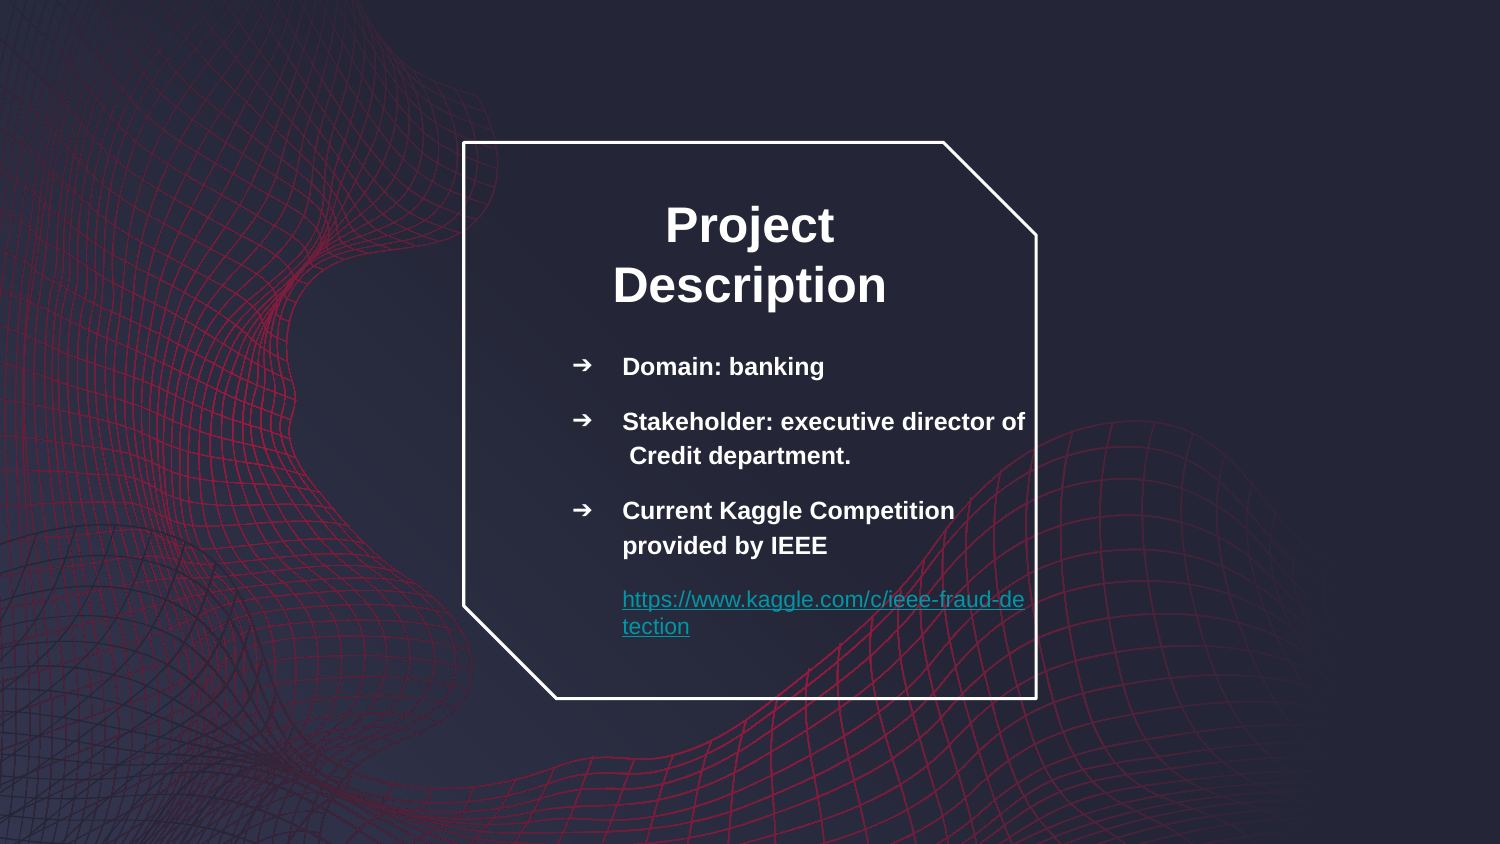

# Project Description
Domain: banking
Stakeholder: executive director of  Credit department.
Current Kaggle Competition provided by IEEE
https://www.kaggle.com/c/ieee-fraud-detection